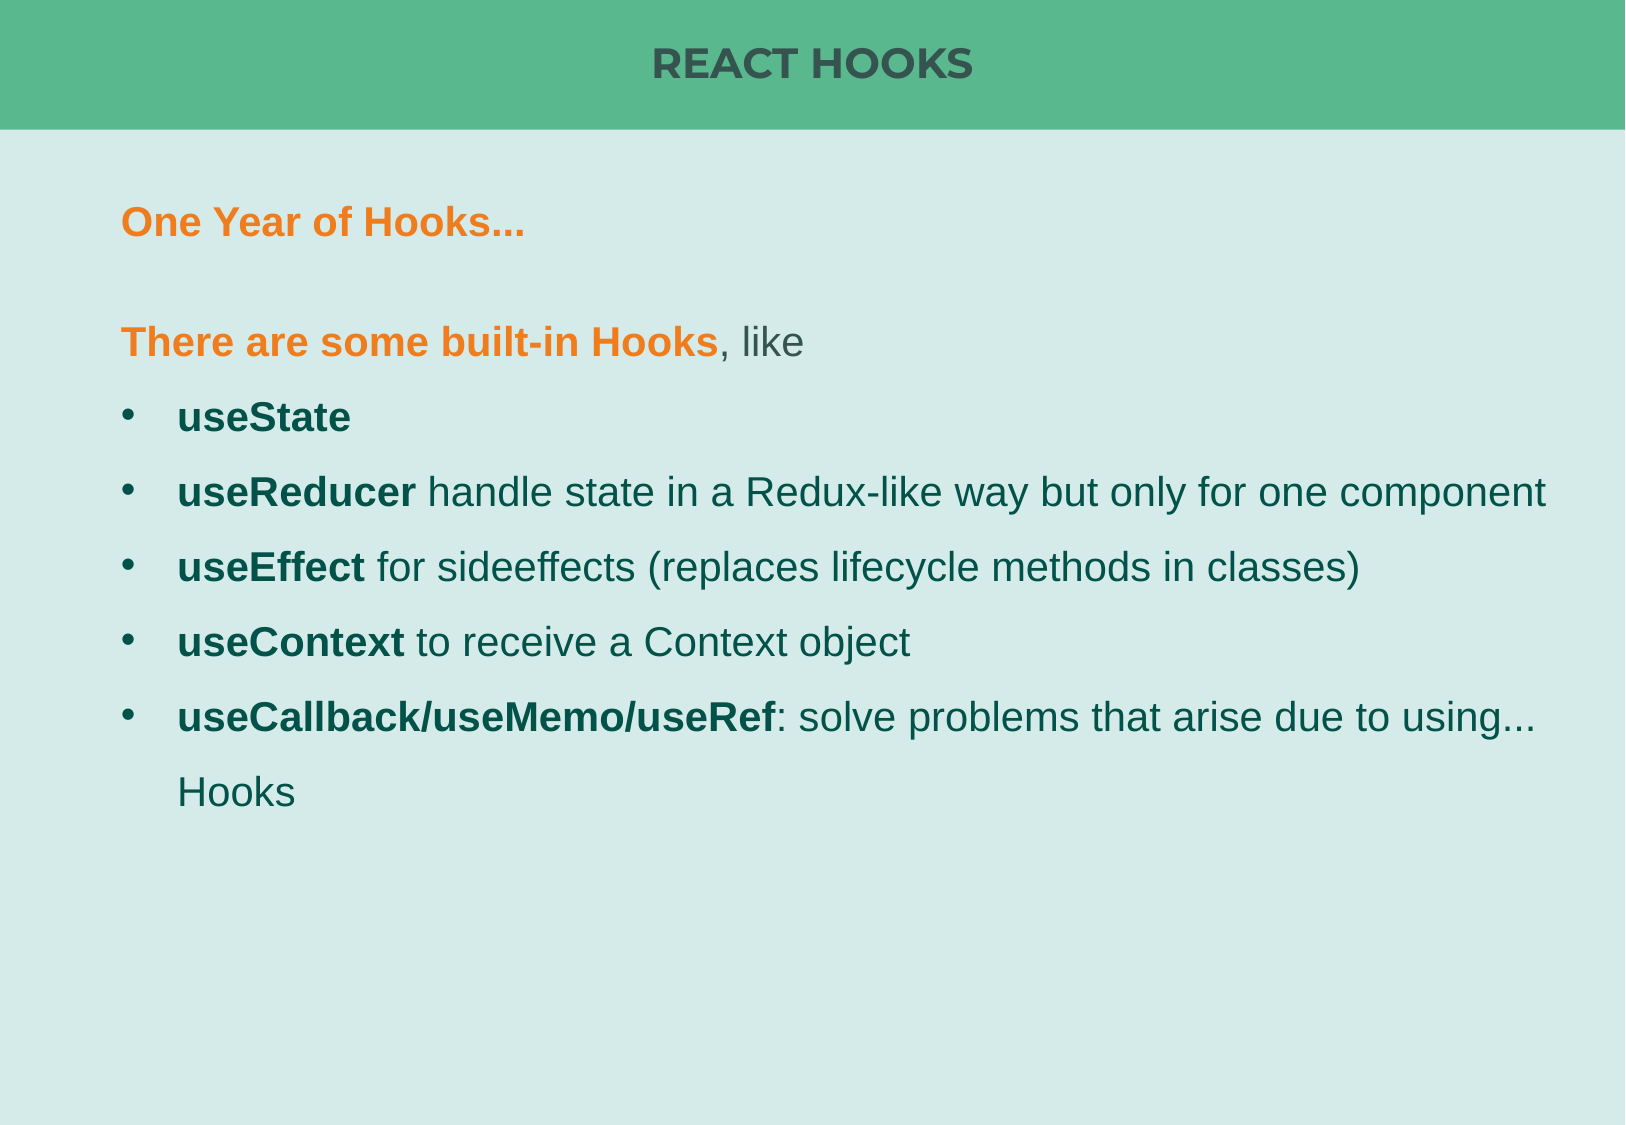

# React Hooks
One Year of Hooks...

There are some built-in Hooks, like
useState
useReducer handle state in a Redux-like way but only for one component
useEffect for sideeffects (replaces lifecycle methods in classes)
useContext to receive a Context object
useCallback/useMemo/useRef: solve problems that arise due to using... Hooks